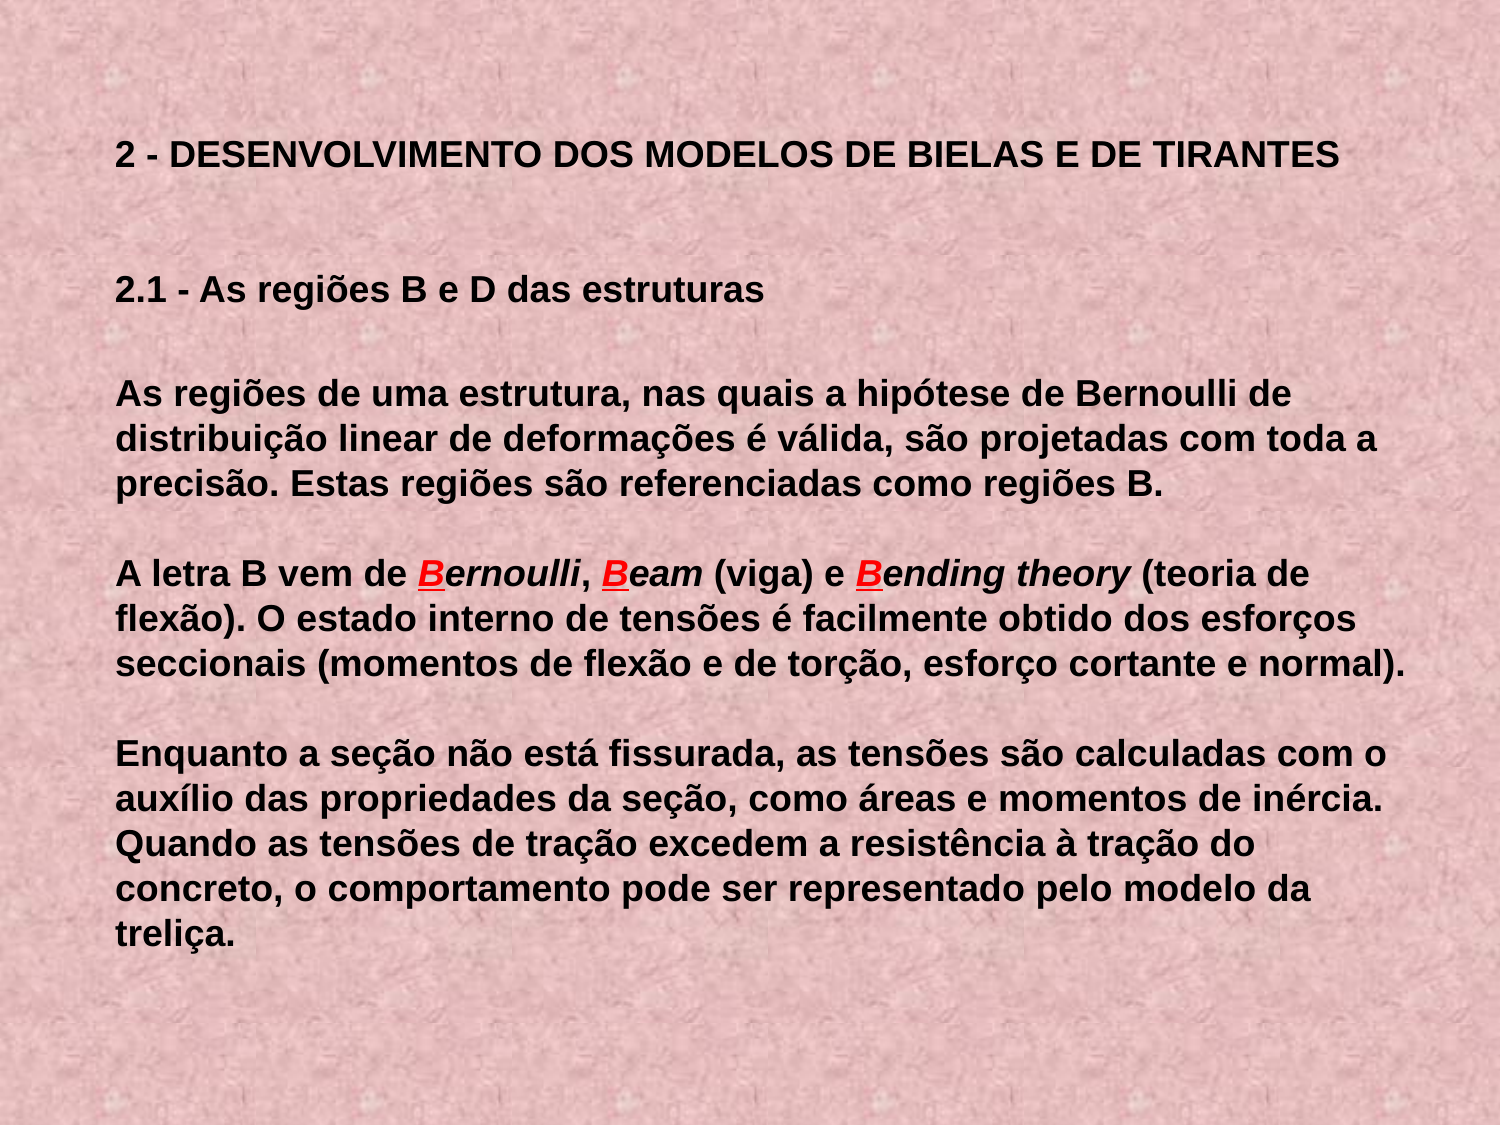

2 - DESENVOLVIMENTO DOS MODELOS DE BIELAS E DE TIRANTES

2.1 - As regiões B e D das estruturas

As regiões de uma estrutura, nas quais a hipótese de Bernoulli de distribuição linear de deformações é válida, são projetadas com toda a precisão. Estas regiões são referenciadas como regiões B.

A letra B vem de Bernoulli, Beam (viga) e Bending theory (teoria de flexão). O estado interno de tensões é facilmente obtido dos esforços seccionais (momentos de flexão e de torção, esforço cortante e normal).

Enquanto a seção não está fissurada, as tensões são calculadas com o auxílio das propriedades da seção, como áreas e momentos de inércia. Quando as tensões de tração excedem a resistência à tração do concreto, o comportamento pode ser representado pelo modelo da treliça.